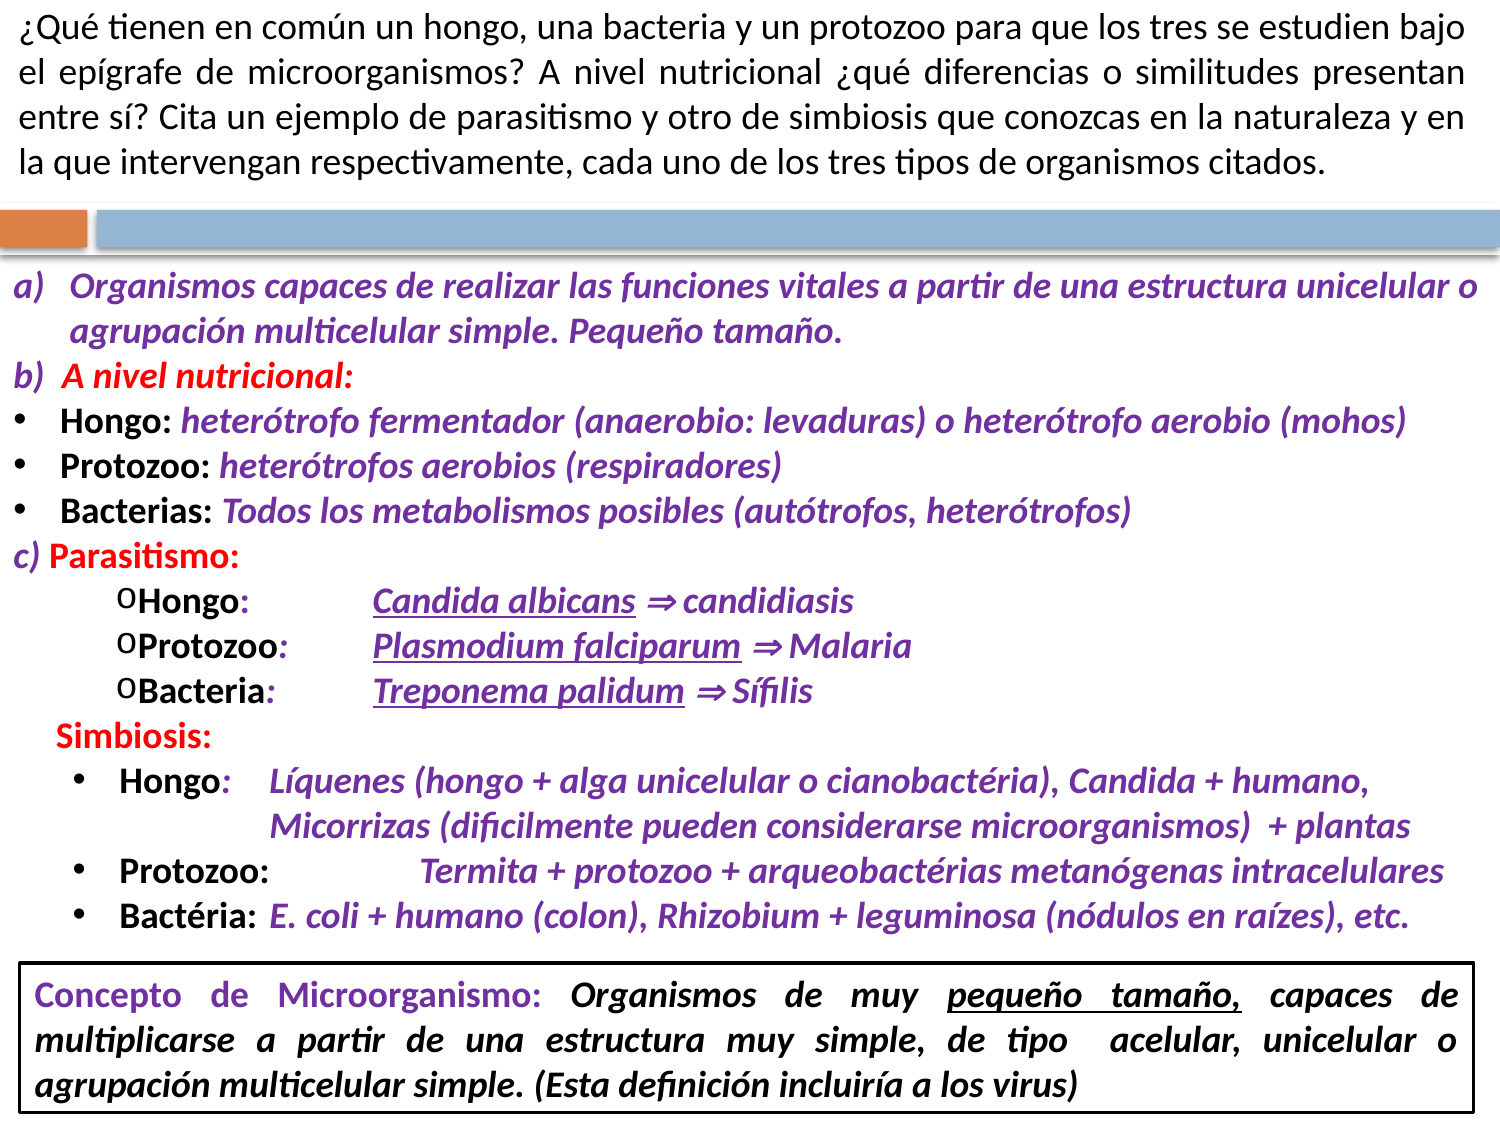

¿Qué tienen en común un hongo, una bacteria y un protozoo para que los tres se estudien bajo el epígrafe de microorganismos? A nivel nutricional ¿qué diferencias o similitudes presentan entre sí? Cita un ejemplo de parasitismo y otro de simbiosis que conozcas en la naturaleza y en la que intervengan respectivamente, cada uno de los tres tipos de organismos citados.

Organismos capaces de realizar las funciones vitales a partir de una estructura unicelular o agrupación multicelular simple. Pequeño tamaño.
b)  A nivel nutricional:
Hongo: heterótrofo fermentador (anaerobio: levaduras) o heterótrofo aerobio (mohos)
Protozoo: heterótrofos aerobios (respiradores)
Bacterias: Todos los metabolismos posibles (autótrofos, heterótrofos)
c) Parasitismo:
Hongo: 	Candida albicans ⇒ candidiasis
Protozoo:  	Plasmodium falciparum ⇒ Malaria
Bacteria: 	Treponema palidum ⇒ Sífilis
     Simbiosis:
Hongo: 	Líquenes (hongo + alga unicelular o cianobactéria), Candida + humano, 		Micorrizas (dificilmente pueden considerarse microorganismos)  + plantas
Protozoo: 	Termita + protozoo + arqueobactérias metanógenas intracelulares
Bactéria: 	E. coli + humano (colon), Rhizobium + leguminosa (nódulos en raízes), etc.
Concepto de Microorganismo: Organismos de muy pequeño tamaño, capaces de multiplicarse a partir de una estructura muy simple, de tipo  acelular, unicelular o agrupación multicelular simple. (Esta definición incluiría a los virus)